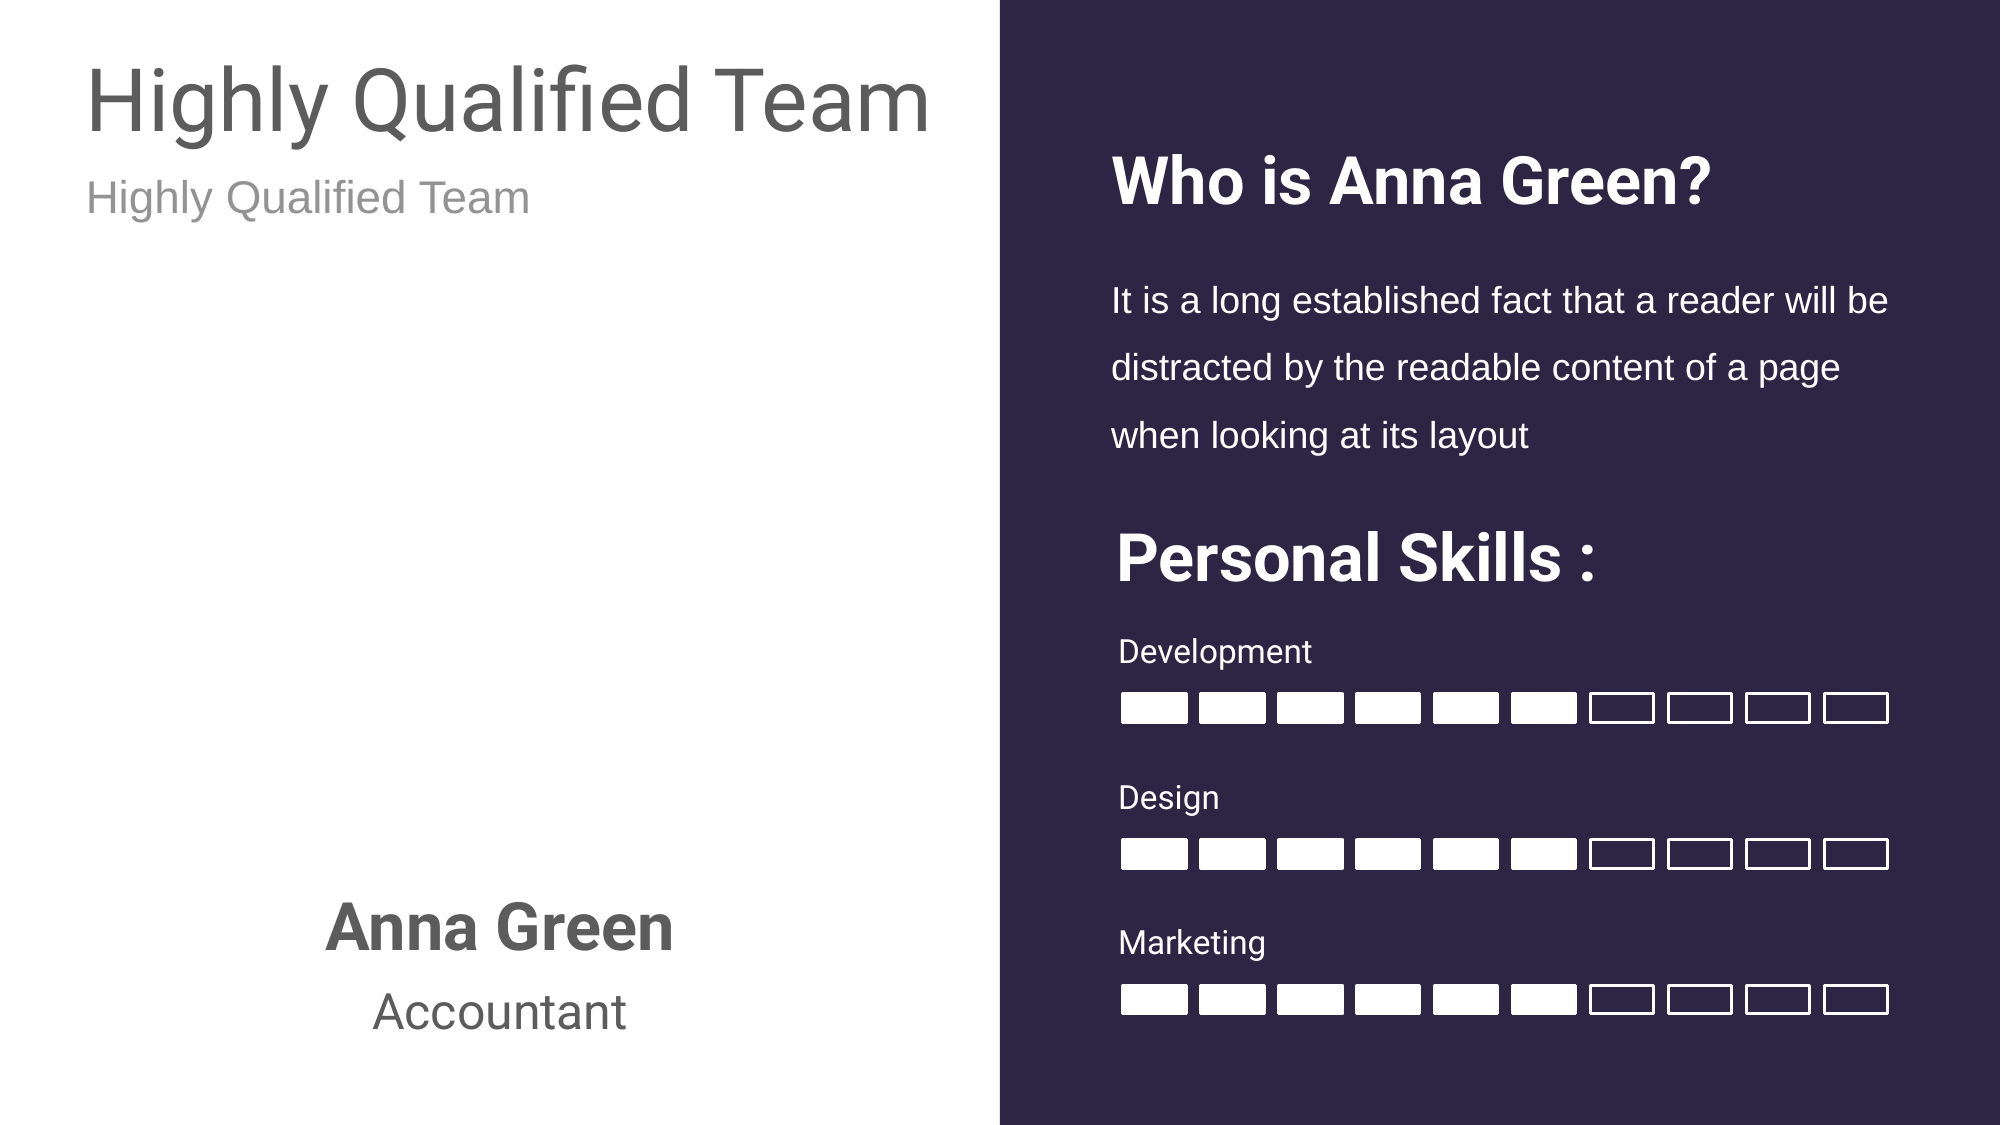

# Highly Qualified Team
Who is Anna Green?
Highly Qualified Team
It is a long established fact that a reader will be distracted by the readable content of a page when looking at its layout

Personal Skills :
Development

Design

Anna Green
Marketing
Accountant